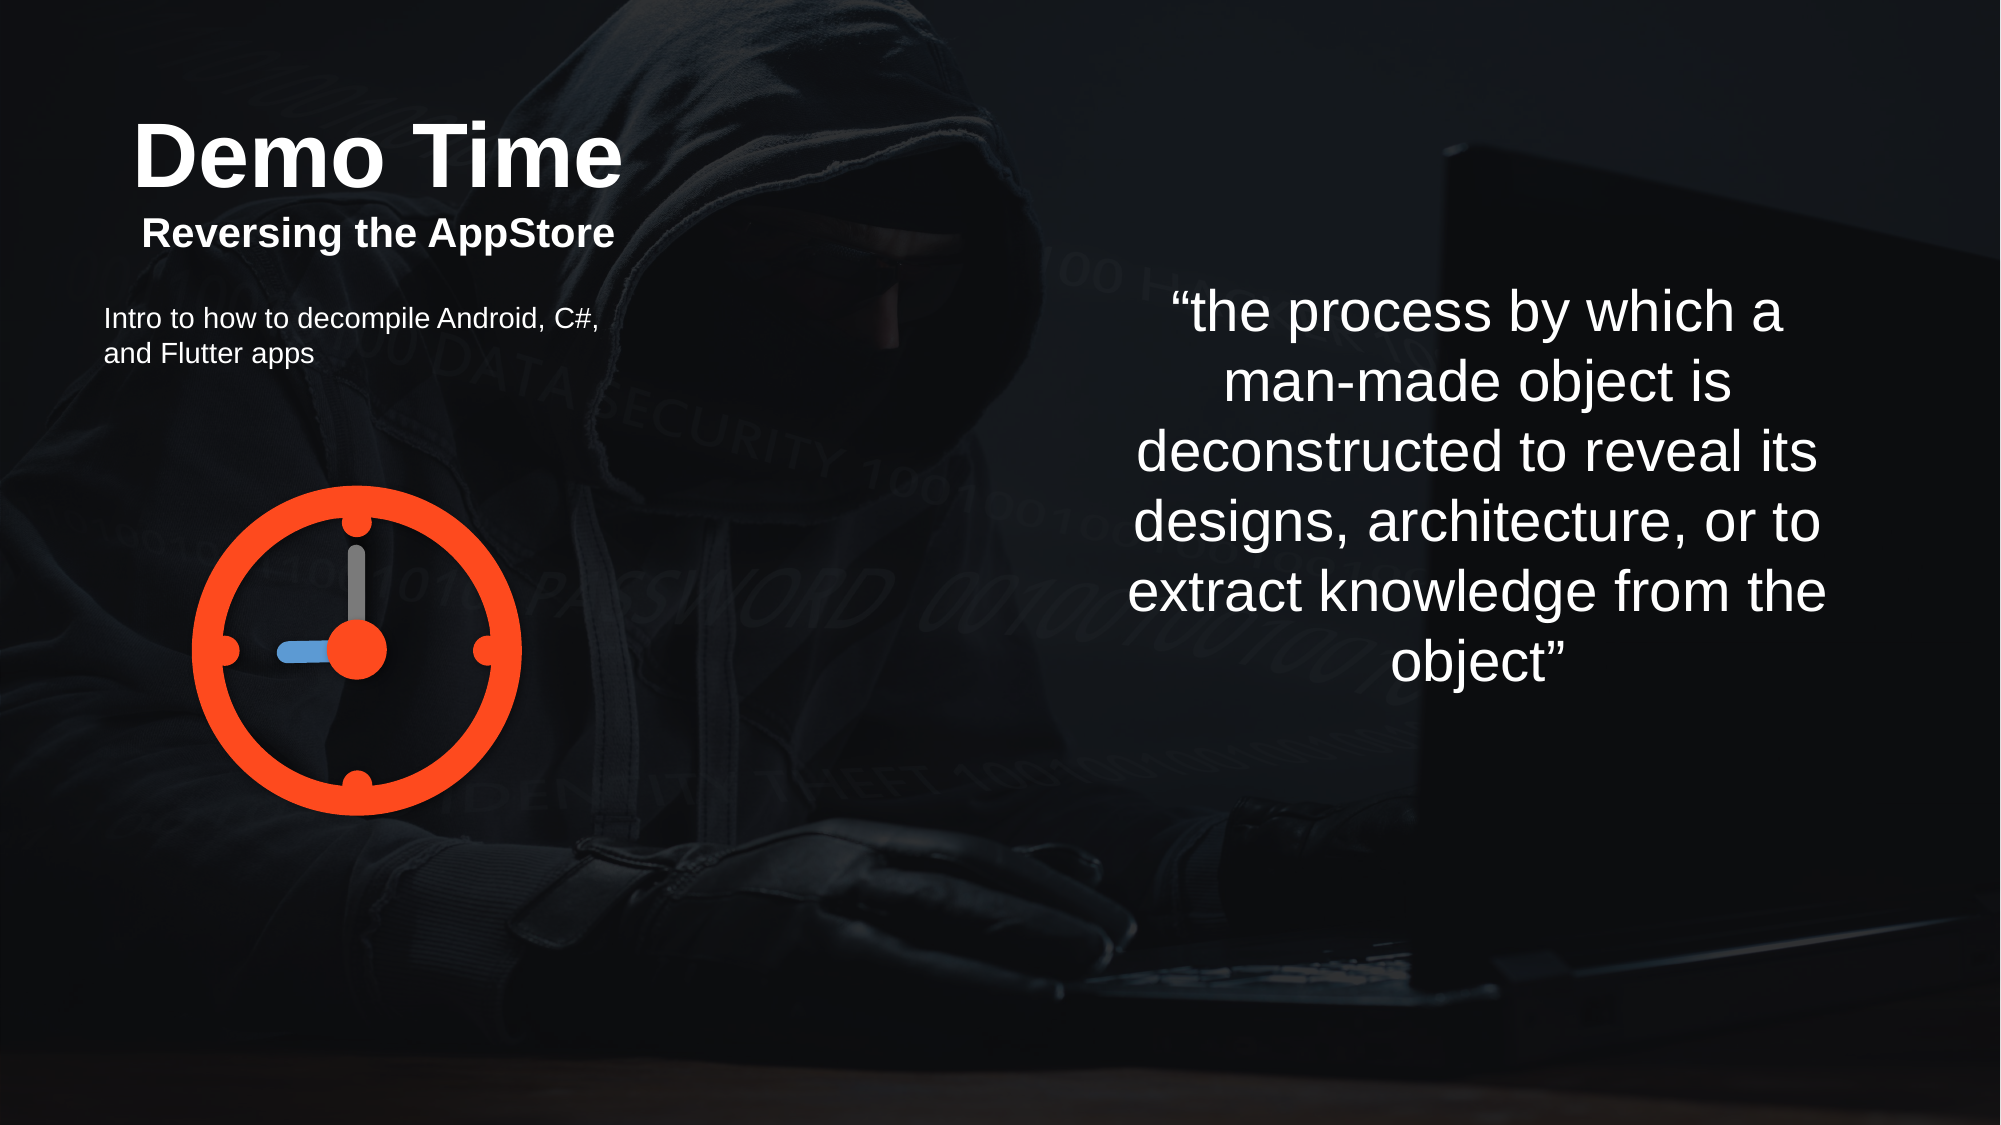

Demo Time
Reversing the AppStore
Intro to how to decompile Android, C#, and Flutter apps
“the process by which a man-made object is deconstructed to reveal its designs, architecture, or to extract knowledge from the object”